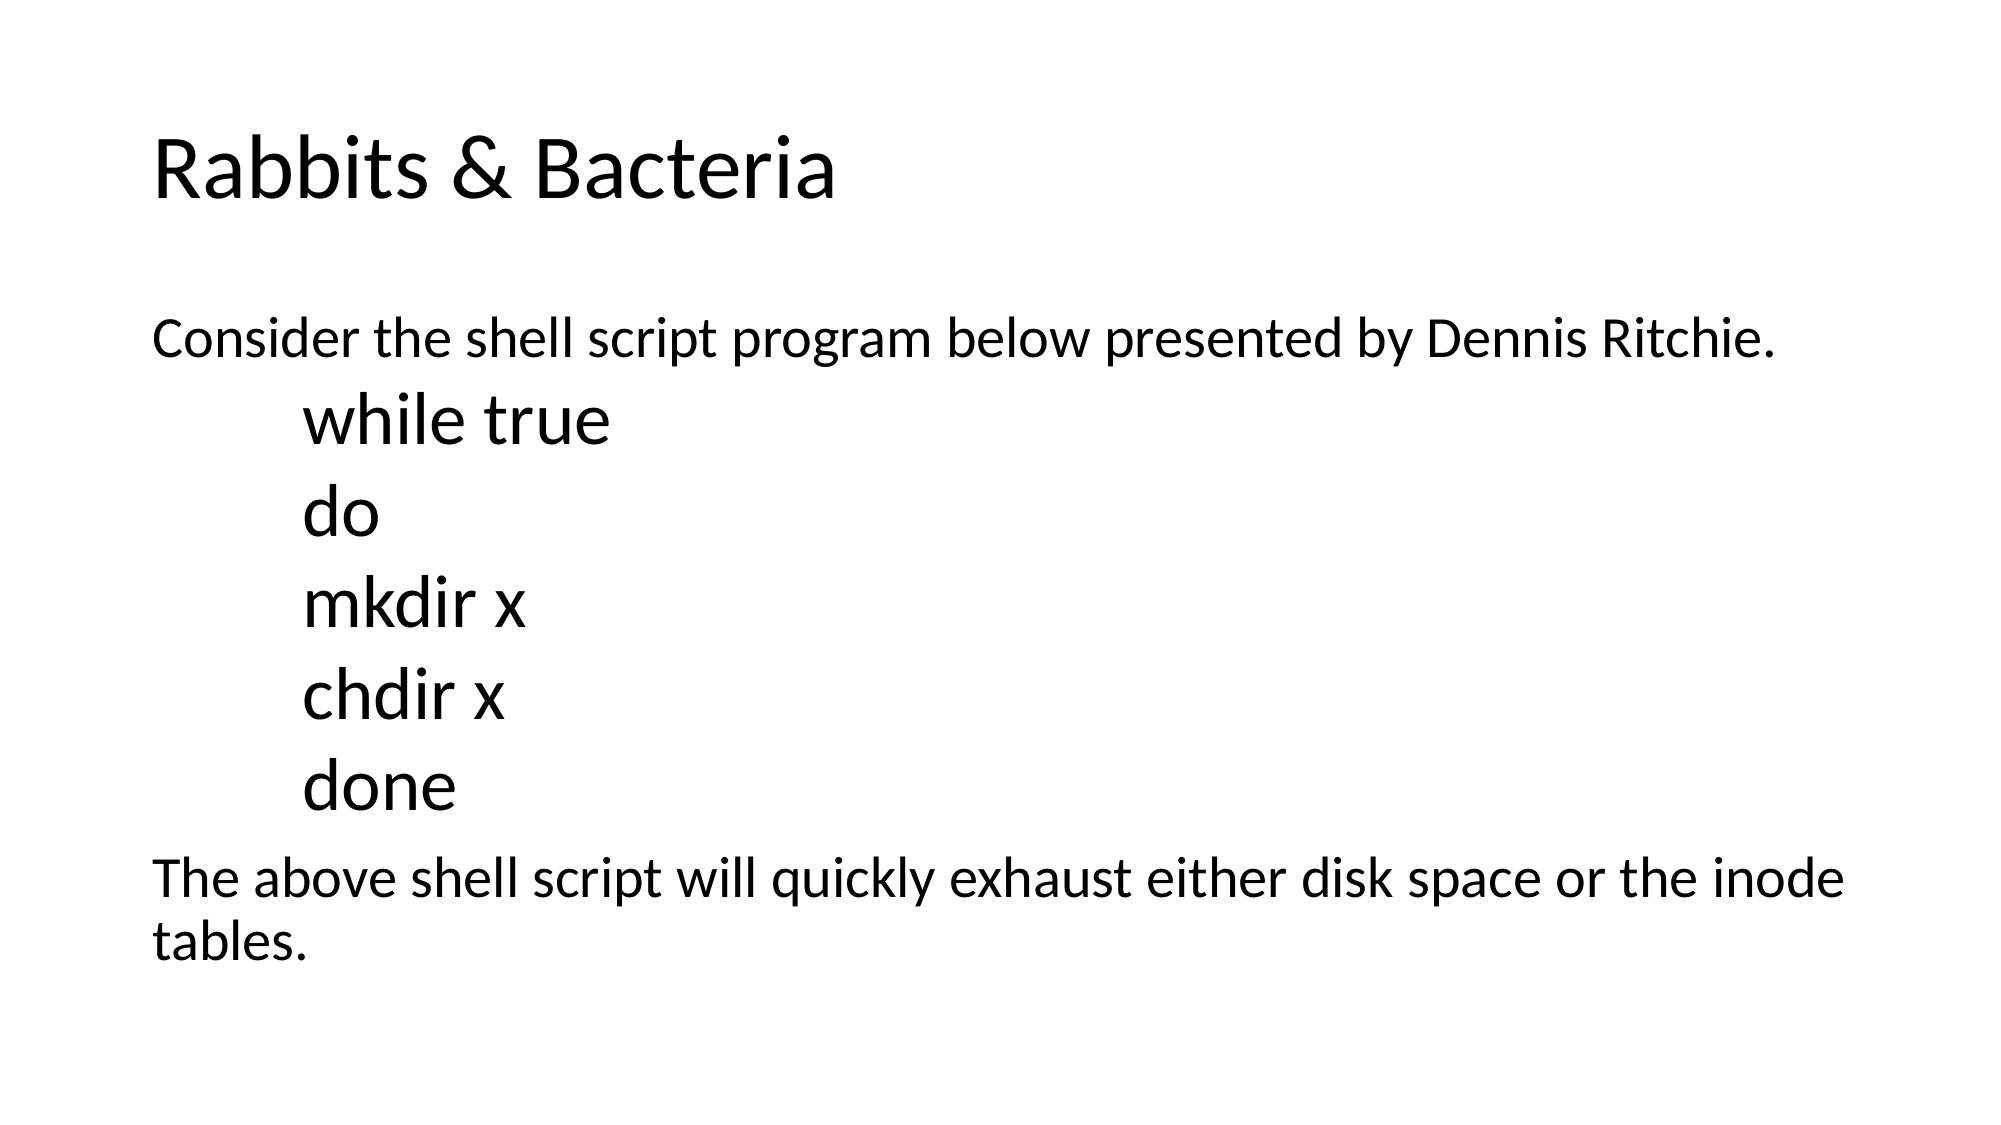

# Rabbits & Bacteria
Consider the shell script program below presented by Dennis Ritchie.
while true
do
mkdir x
chdir x
done
The above shell script will quickly exhaust either disk space or the inode tables.